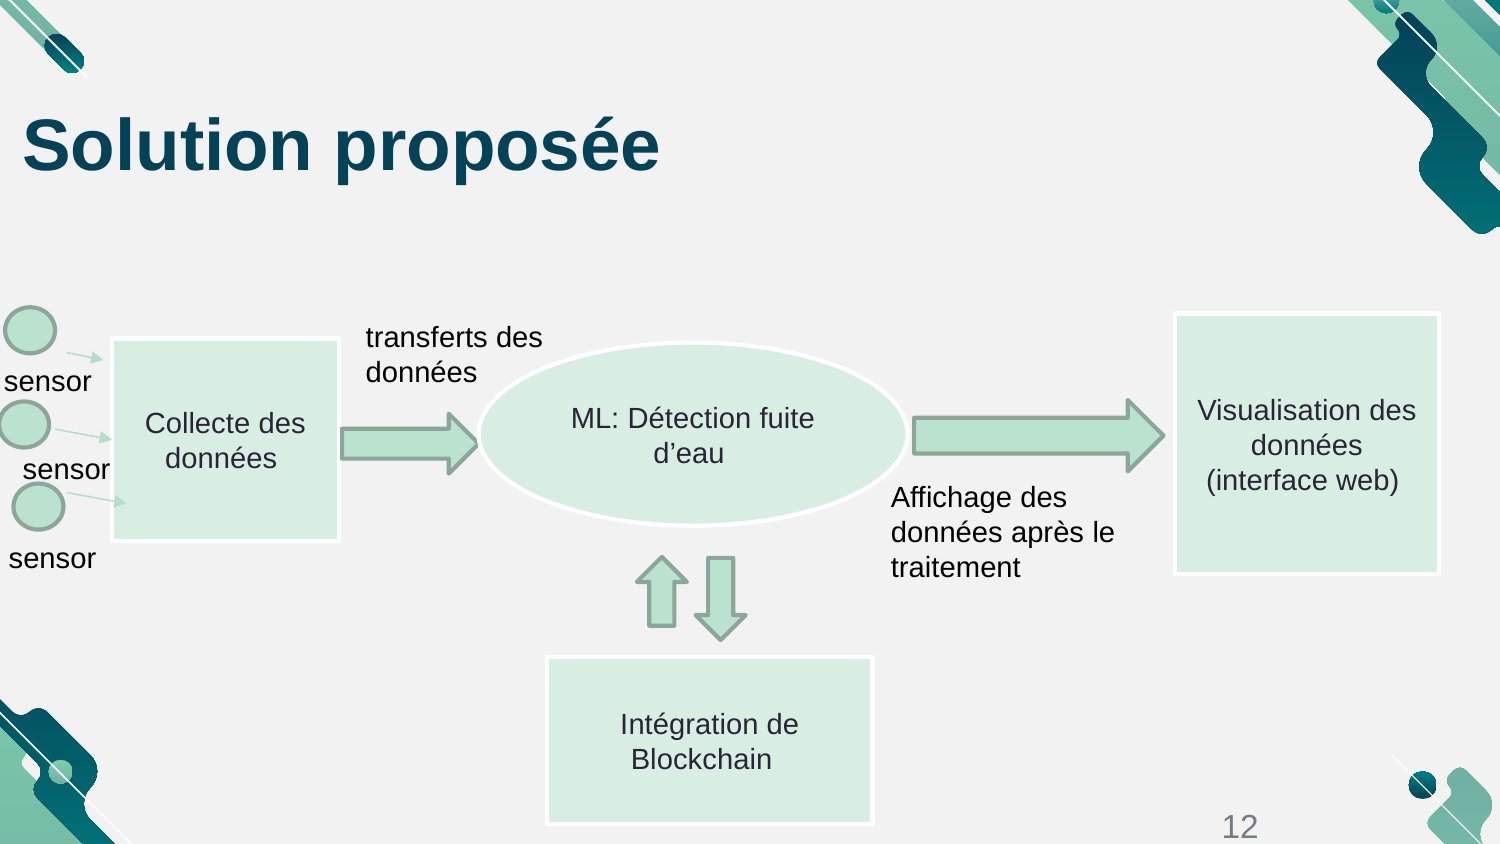

# Solution proposée

transferts des données
Visualisation des données
(interface web)
Collecte des données
ML: Détection fuite d’eau
sensor

sensor
Affichage des données après le traitement

sensor

Intégration de Blockchain
12